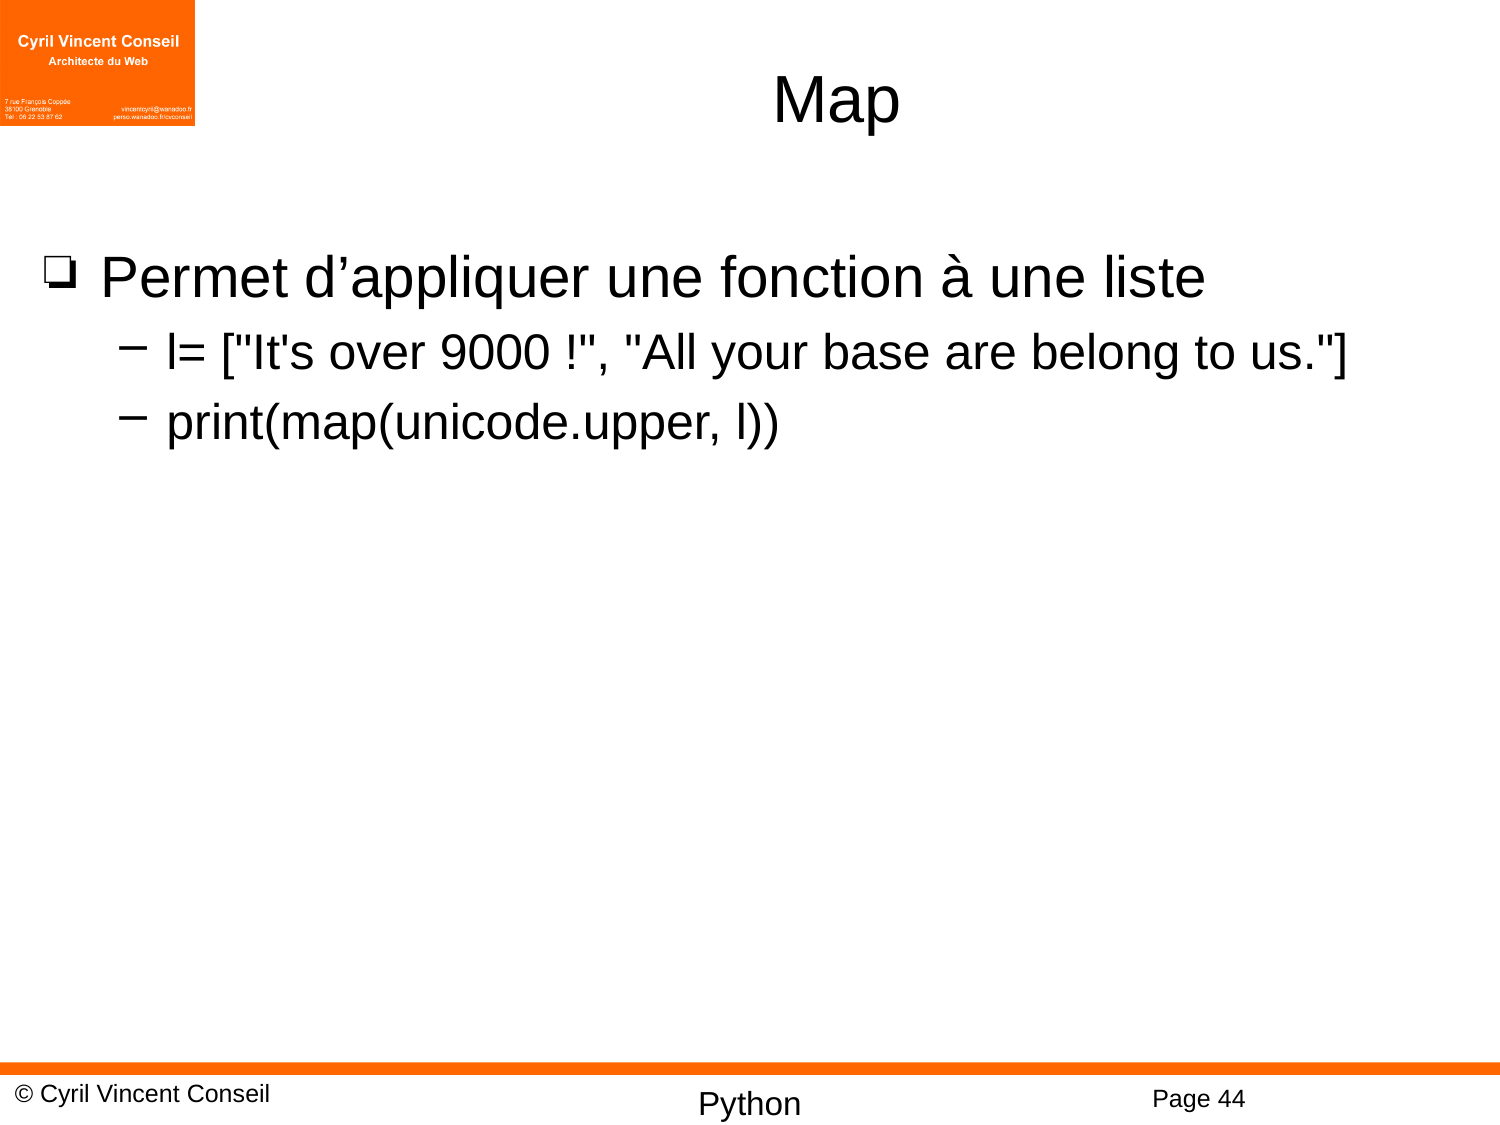

# Map
Permet d’appliquer une fonction à une liste
l= ["It's over 9000 !", "All your base are belong to us."]
print(map(unicode.upper, l))